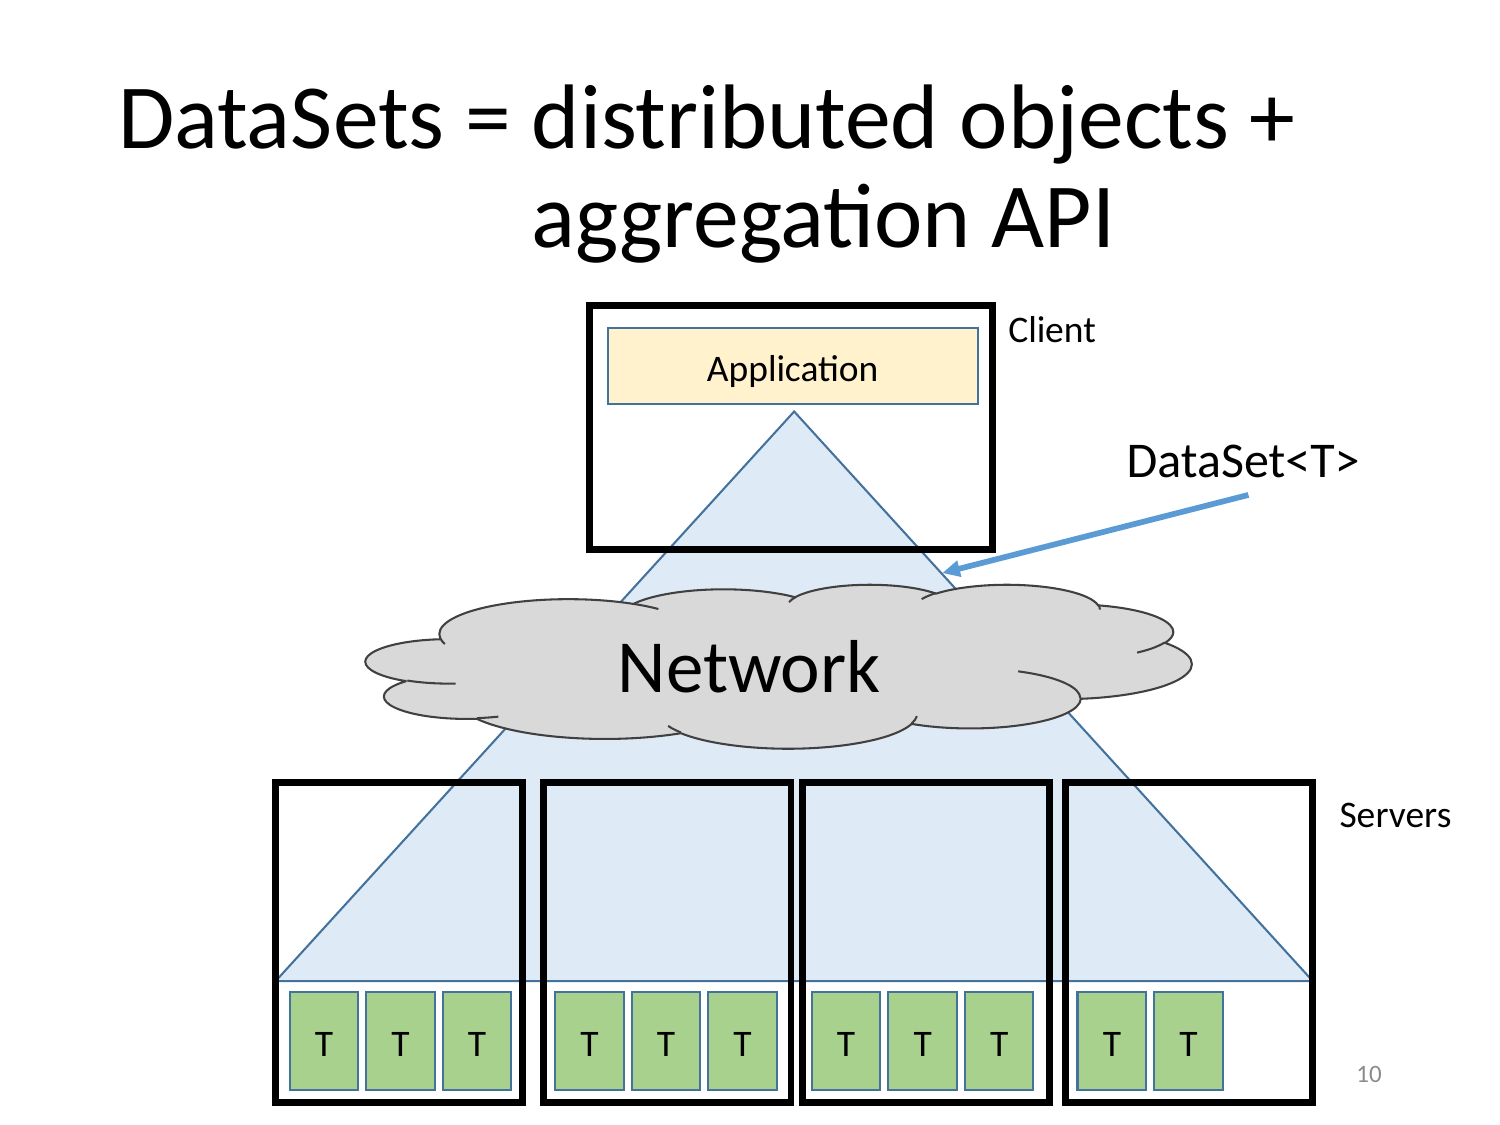

# DataSets = distributed objects + aggregation API
Client

Application

DataSet<T>
Network

Servers
T
T
T
T
T
T
T
T
T
T
T
10
10